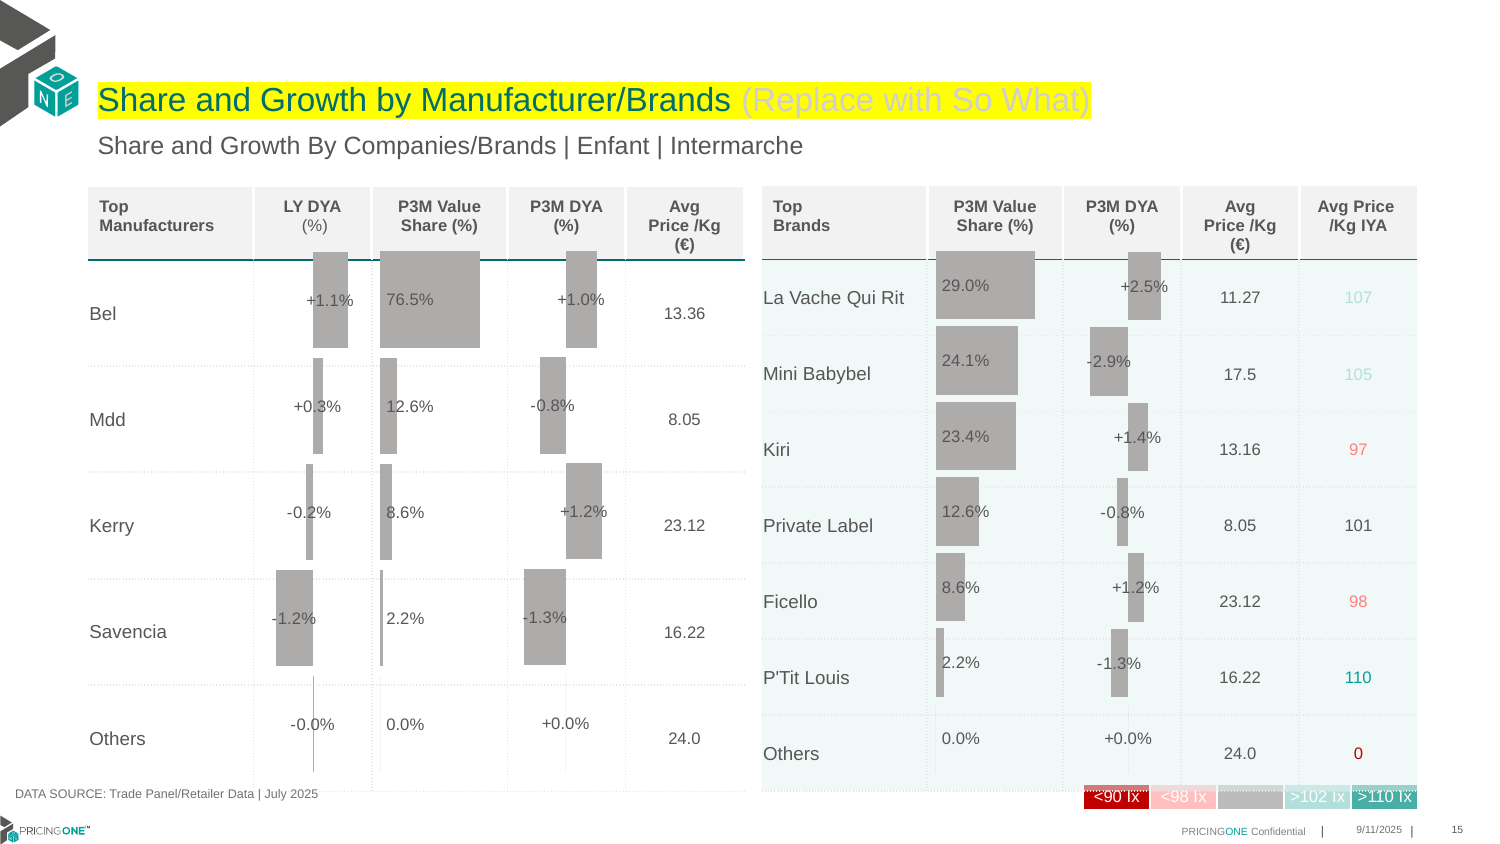

# Share and Growth by Manufacturer/Brands (Replace with So What)

Share and Growth By Companies/Brands | Enfant | Intermarche
| Top Brands | P3M Value Share (%) | P3M DYA (%) | Avg Price /Kg (€) | Avg Price /Kg IYA |
| --- | --- | --- | --- | --- |
| La Vache Qui Rit |  |  | 11.27 | 107 |
| Mini Babybel |  |  | 17.5 | 105 |
| Kiri |  |  | 13.16 | 97 |
| Private Label |  |  | 8.05 | 101 |
| Ficello |  |  | 23.12 | 98 |
| P'Tit Louis |  |  | 16.22 | 110 |
| Others |  |  | 24.0 | 0 |
| Top Manufacturers | LY DYA (%) | P3M Value Share (%) | P3M DYA (%) | Avg Price /Kg (€) |
| --- | --- | --- | --- | --- |
| Bel |  |  |  | 13.36 |
| Mdd |  |  |  | 8.05 |
| Kerry |  |  |  | 23.12 |
| Savencia |  |  |  | 16.22 |
| Others |  |  |  | 24.0 |

### Chart

| Category | Share DYA P3M |
|---|---|
|  | 0.010017840206605233 |

### Chart

| Category | Value Share P3M |
|---|---|
|  | 0.7653687708117598 |

### Chart

| Category | Share DYA LY |
|---|---|
|  | 0.011148375693849077 |

### Chart

| Category | Value Share |
|---|---|
|  | 0.2897948502065428 |

### Chart

| Category | Share DYA |
|---|---|
|  | 0.024643776628135772 |
DATA SOURCE: Trade Panel/Retailer Data | July 2025
| <90 Ix | <98 Ix |  | >102 Ix | >110 Ix |
| --- | --- | --- | --- | --- |

9/11/2025
15